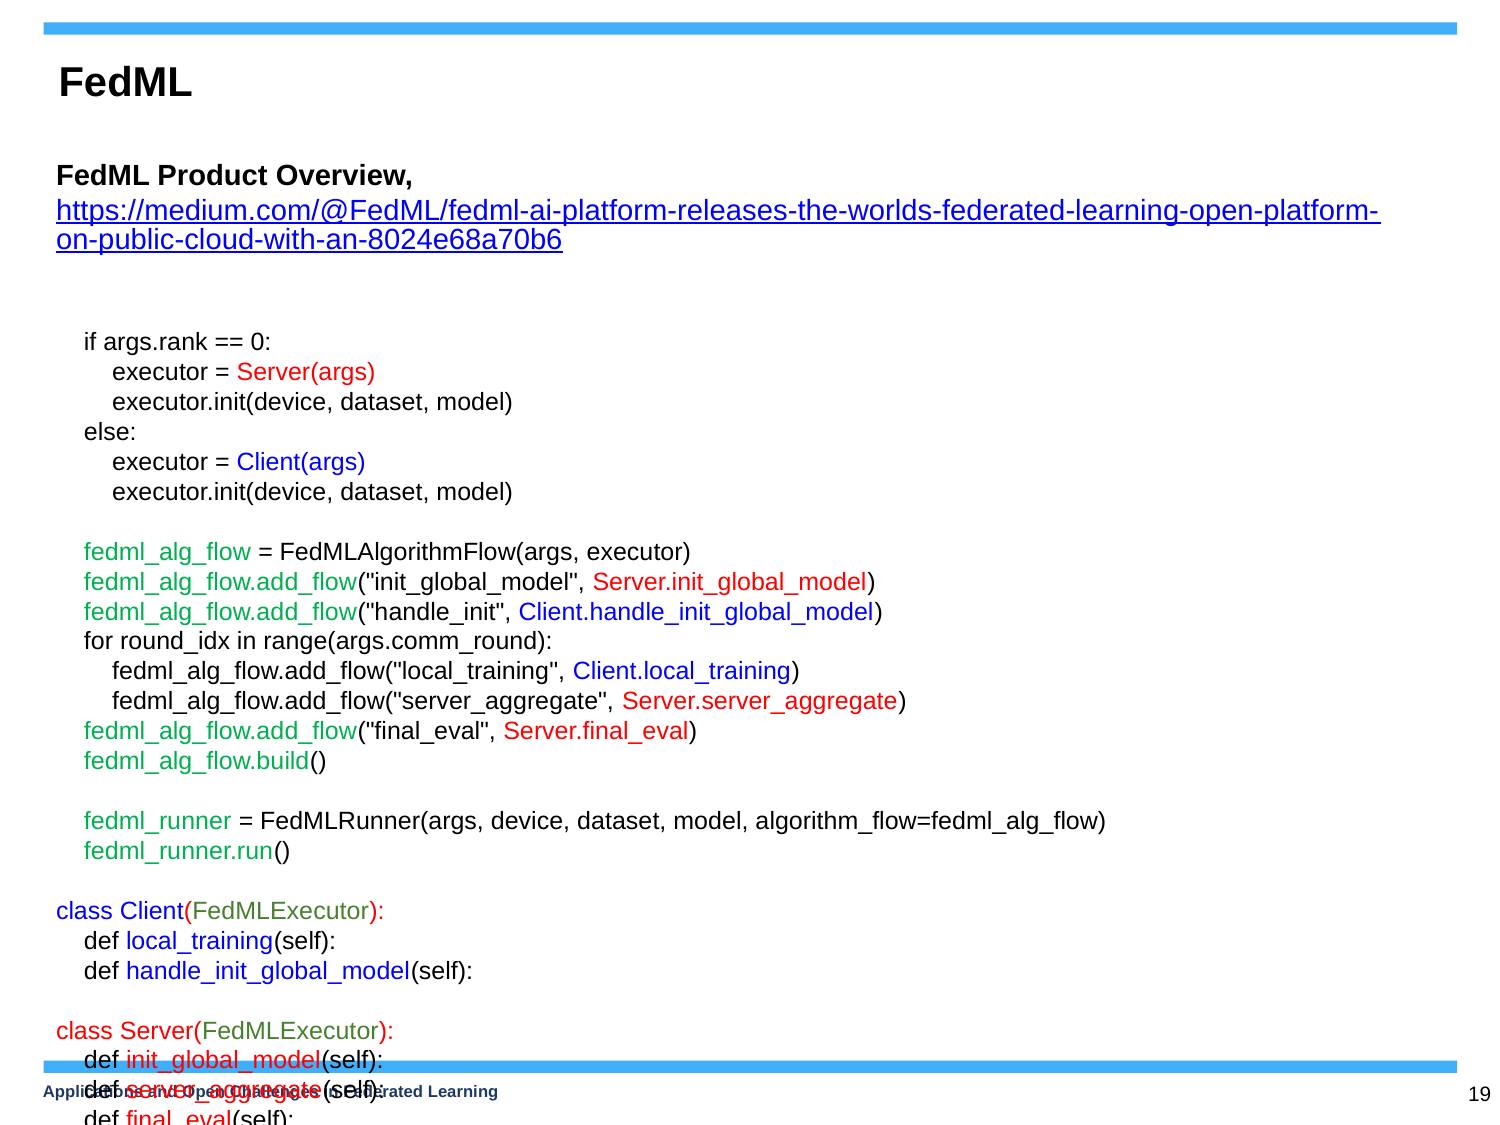

FedML
FedML Product Overview, https://medium.com/@FedML/fedml-ai-platform-releases-the-worlds-federated-learning-open-platform-on-public-cloud-with-an-8024e68a70b6

    if args.rank == 0:
        executor = Server(args)
        executor.init(device, dataset, model)
    else:
        executor = Client(args)
        executor.init(device, dataset, model)

    fedml_alg_flow = FedMLAlgorithmFlow(args, executor)
    fedml_alg_flow.add_flow("init_global_model", Server.init_global_model)
    fedml_alg_flow.add_flow("handle_init", Client.handle_init_global_model)
    for round_idx in range(args.comm_round):
        fedml_alg_flow.add_flow("local_training", Client.local_training)
        fedml_alg_flow.add_flow("server_aggregate", Server.server_aggregate)
    fedml_alg_flow.add_flow("final_eval", Server.final_eval)
    fedml_alg_flow.build()

    fedml_runner = FedMLRunner(args, device, dataset, model, algorithm_flow=fedml_alg_flow)
    fedml_runner.run()

class Client(FedMLExecutor):
    def local_training(self):
    def handle_init_global_model(self):

class Server(FedMLExecutor):
    def init_global_model(self):
    def server_aggregate(self):
    def final_eval(self):